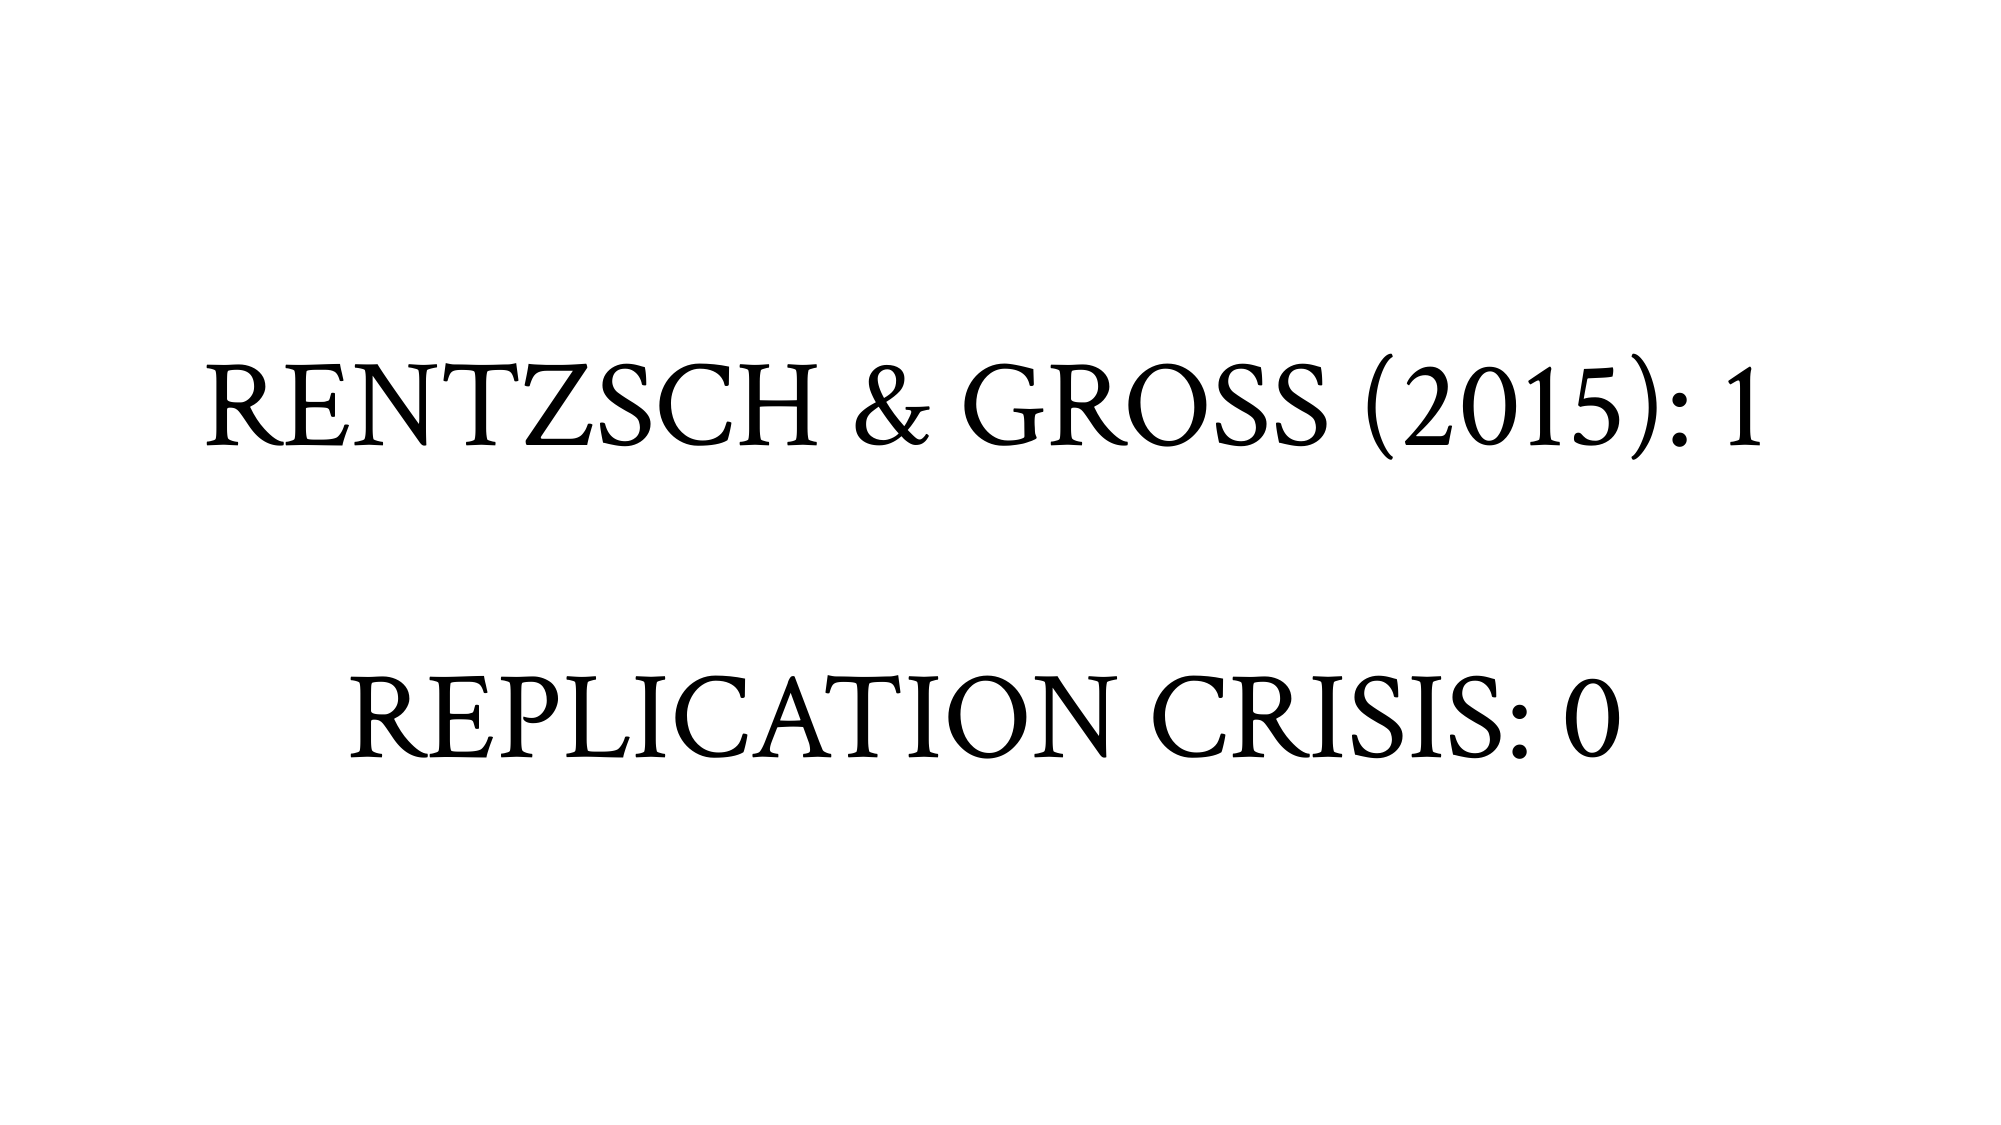

RENTZSCH & GROSS (2015): 1

REPLICATION CRISIS: 0